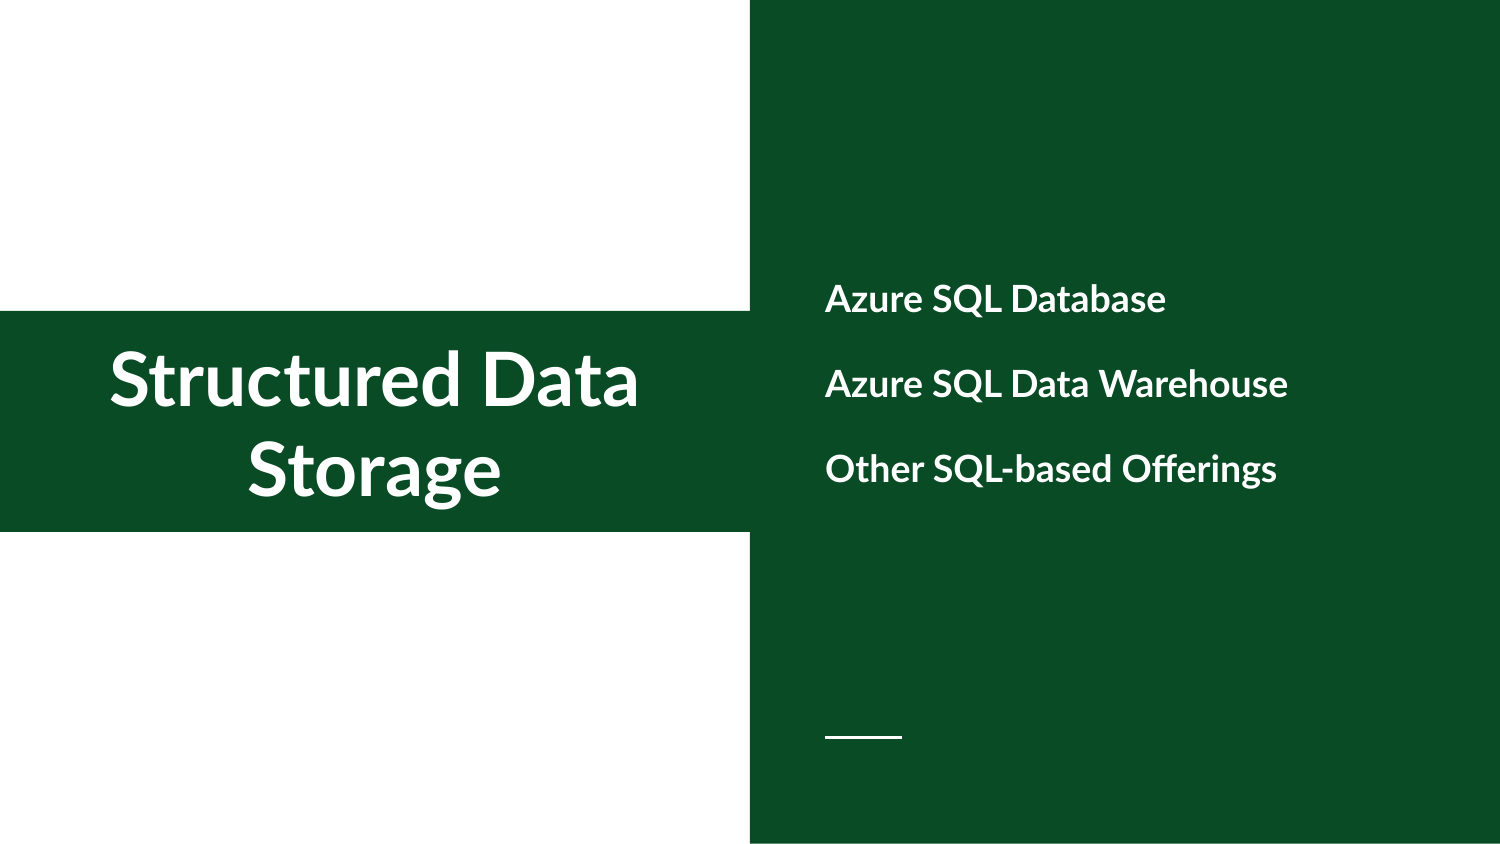

Azure SQL Database
Azure SQL Data Warehouse
Other SQL-based Offerings
Structured Data Storage